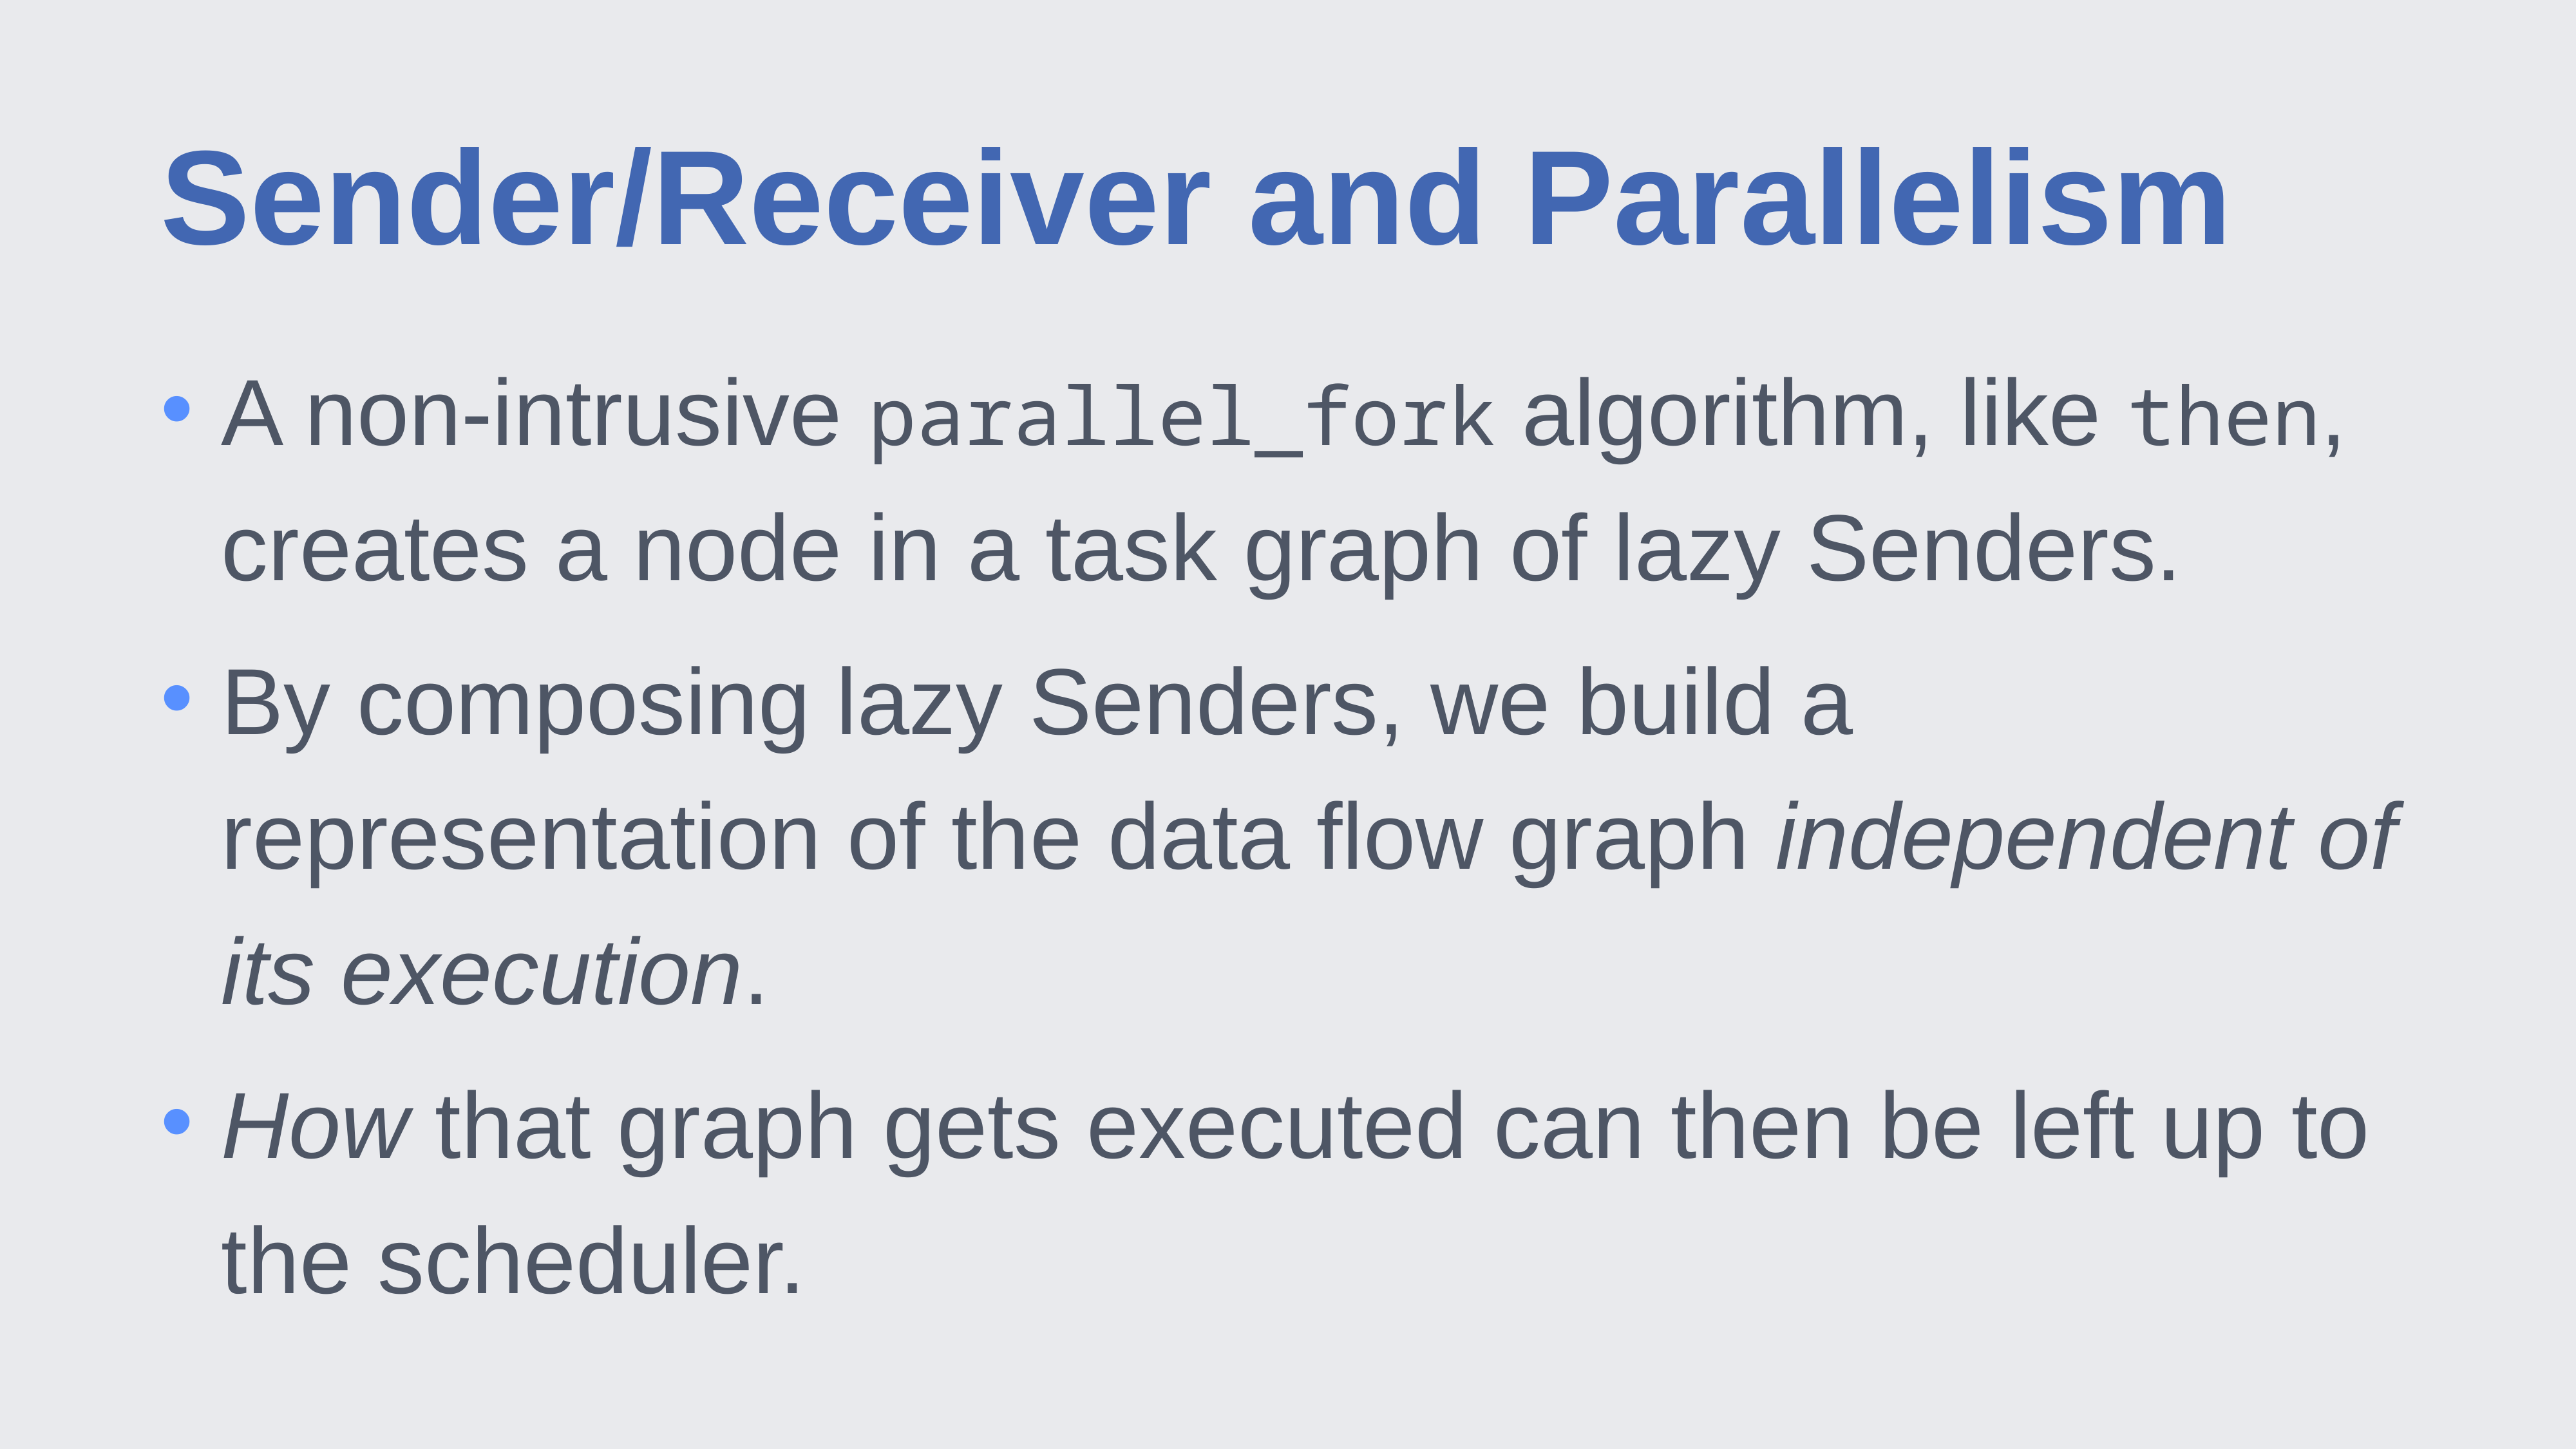

# Sender/Receiver and Parallelism
A non-intrusive parallel_fork algorithm, like then, creates a node in a task graph of lazy Senders.
By composing lazy Senders, we build a representation of the data flow graph independent of its execution.
How that graph gets executed can then be left up to the scheduler.